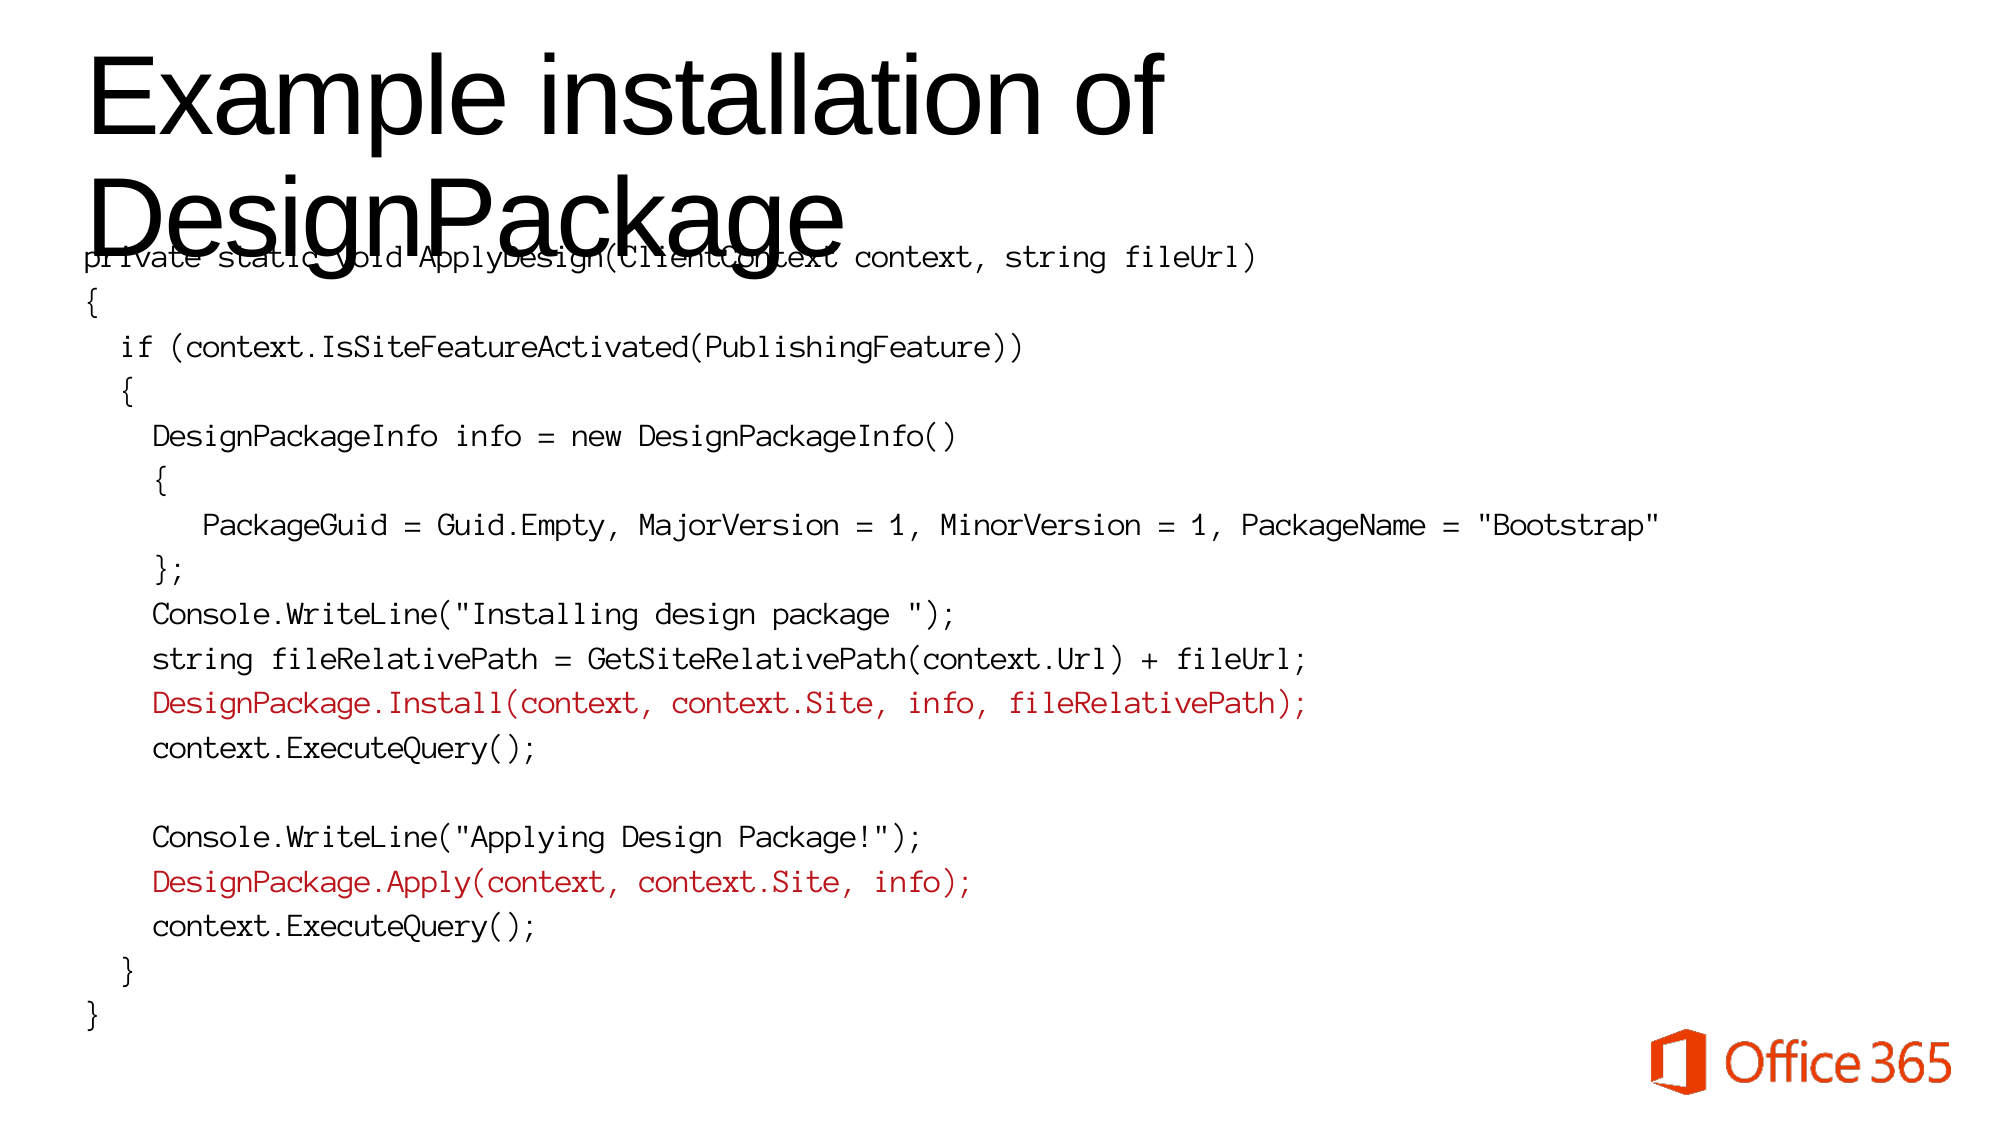

# Example installation of DesignPackage
private static void ApplyDesign(ClientContext context, string fileUrl)
{
  if (context.IsSiteFeatureActivated(PublishingFeature))
  {
    DesignPackageInfo info = new DesignPackageInfo()
    {
       PackageGuid = Guid.Empty, MajorVersion = 1, MinorVersion = 1, PackageName = "Bootstrap"
    };
    Console.WriteLine("Installing design package ");
    string fileRelativePath = GetSiteRelativePath(context.Url) + fileUrl;
    DesignPackage.Install(context, context.Site, info, fileRelativePath);
    context.ExecuteQuery();

    Console.WriteLine("Applying Design Package!");
    DesignPackage.Apply(context, context.Site, info);
    context.ExecuteQuery();
  }
}